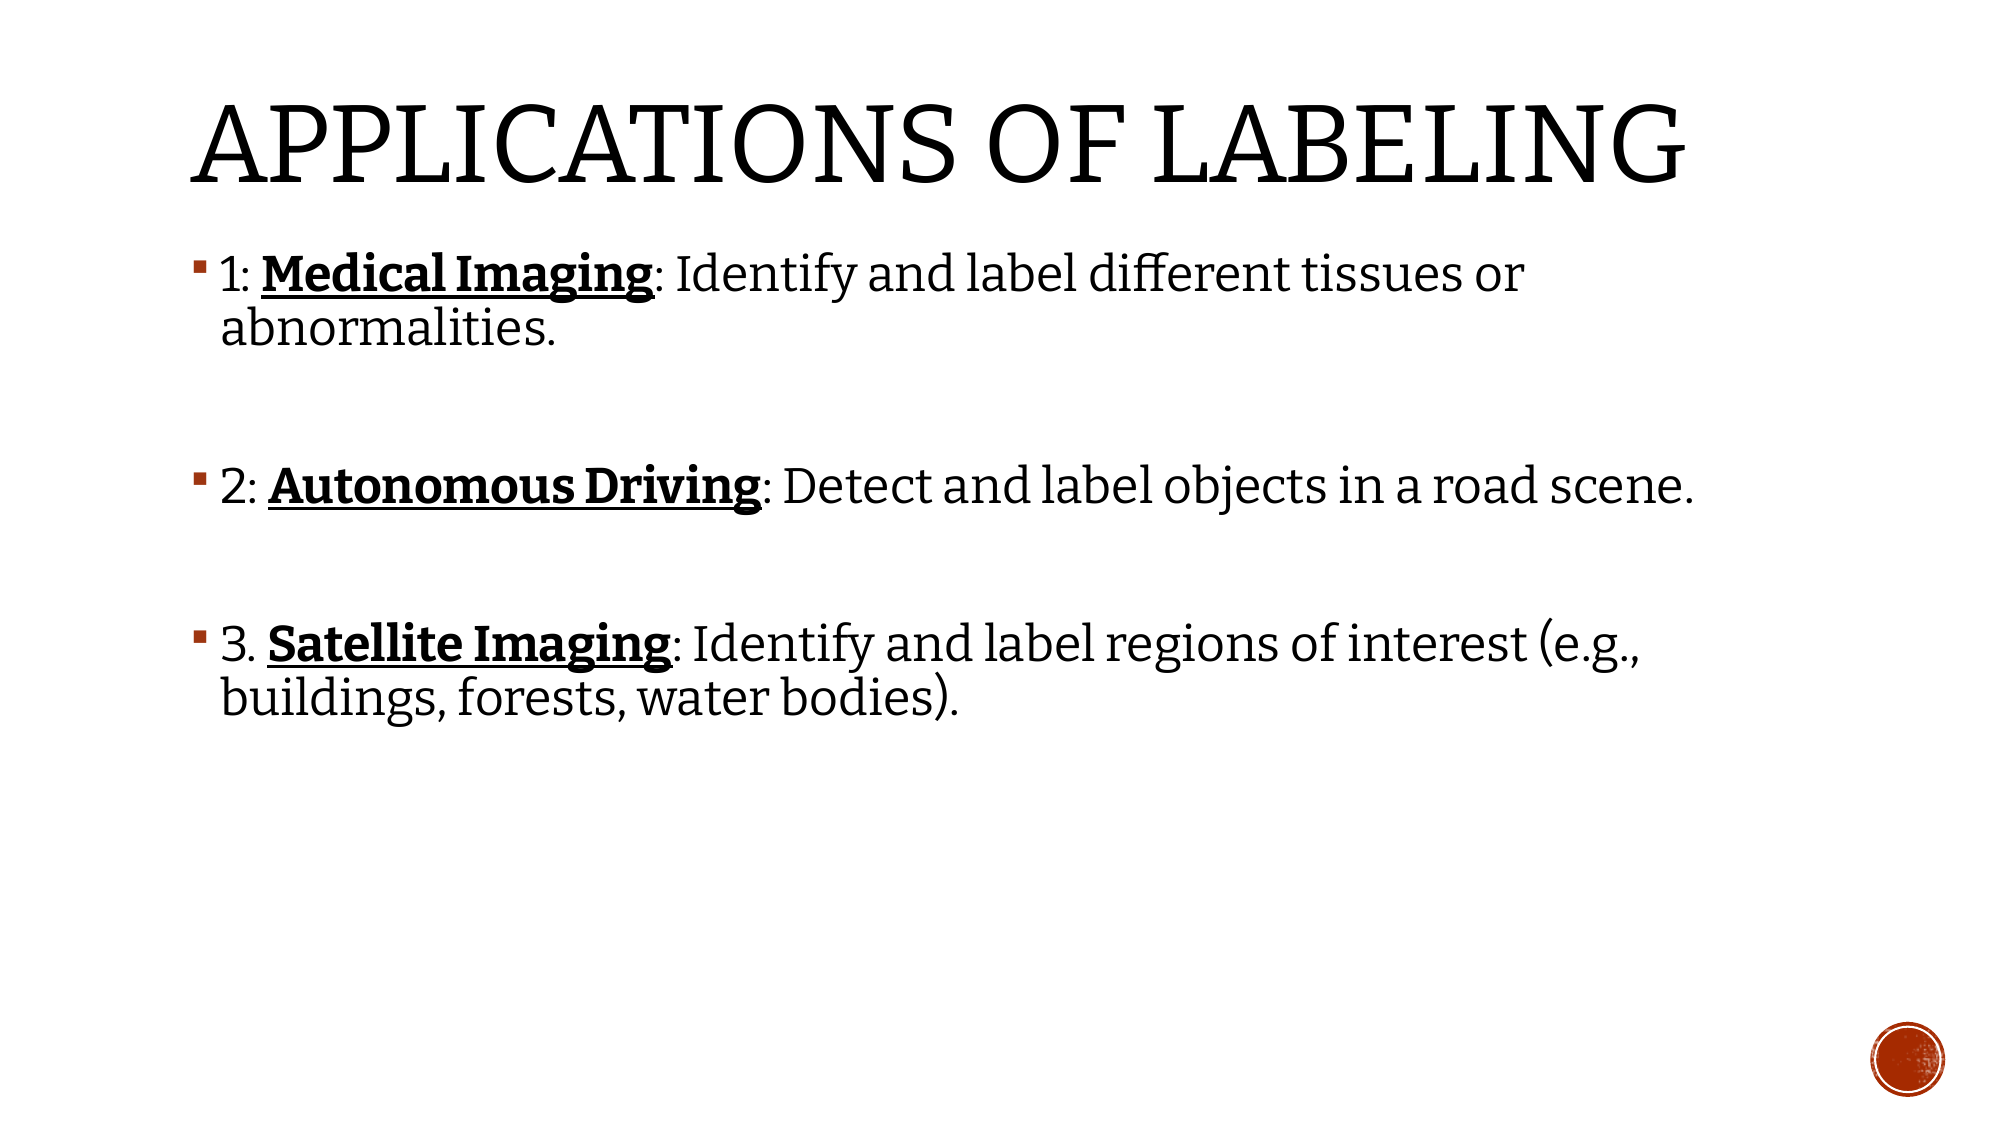

# Applications of Labeling
1: Medical Imaging: Identify and label different tissues or abnormalities.

2: Autonomous Driving: Detect and label objects in a road scene.

3. Satellite Imaging: Identify and label regions of interest (e.g.,   buildings, forests, water bodies).